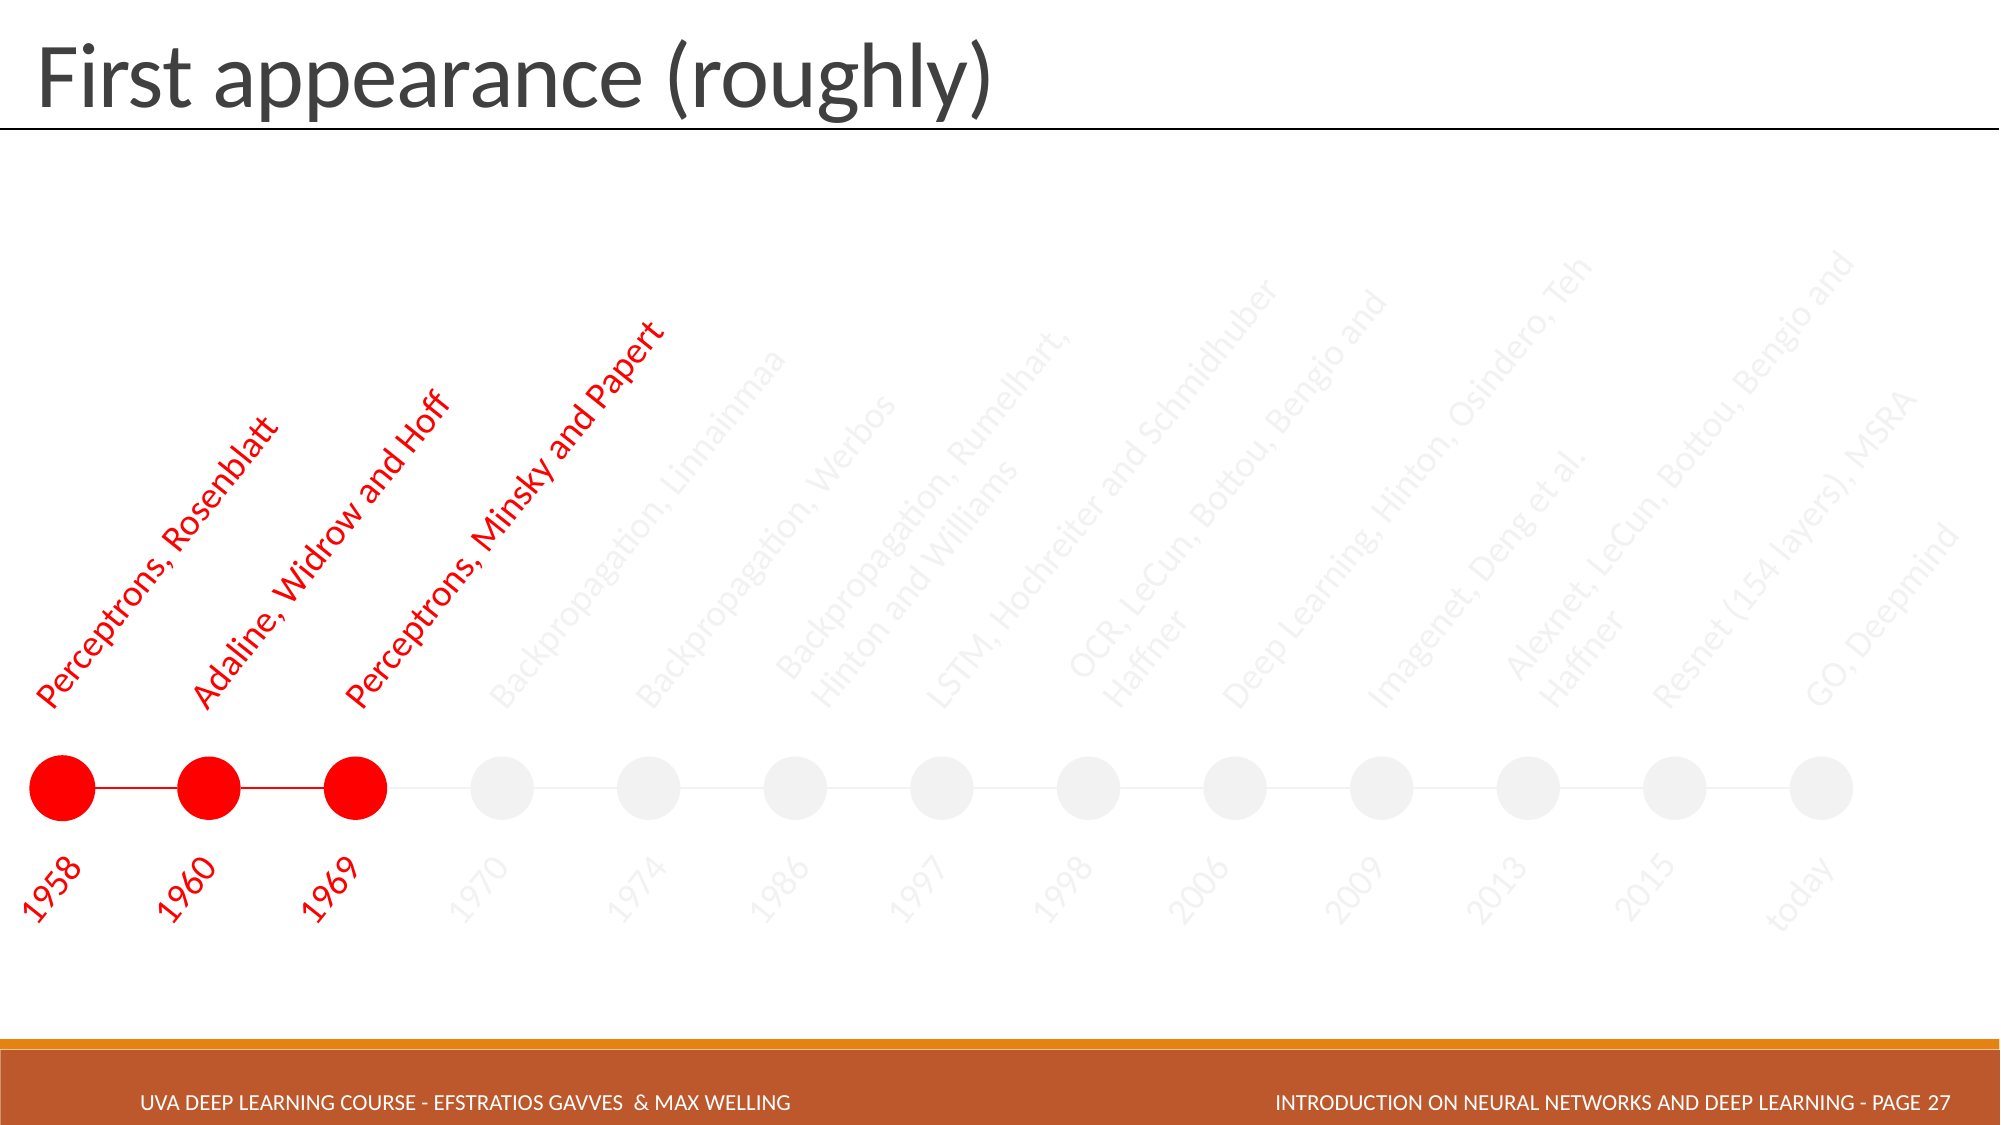

# First appearance (roughly)
Backpropagation, Rumelhart, Hinton and Williams
Alexnet, LeCun, Bottou, Bengio and Haffner
OCR, LeCun, Bottou, Bengio and Haffner
Deep Learning, Hinton, Osindero, Teh
LSTM, Hochreiter and Schmidhuber
Imagenet, Deng et al.
Resnet (154 layers), MSRA
Perceptrons, Rosenblatt
Backpropagation, Linnainmaa
Backpropagation, Werbos
Perceptrons, Minsky and Papert
Adaline, Widrow and Hoff
GO, Deepmind

2015
1970
1974
1986
1997
1998
2006
2009
2013
1958
1960
1969
today
INTRODUCTION ON NEURAL NETWORKS AND DEEP LEARNING - PAGE 27
UVA Deep Learning COURSE - Efstratios Gavves  & Max Welling